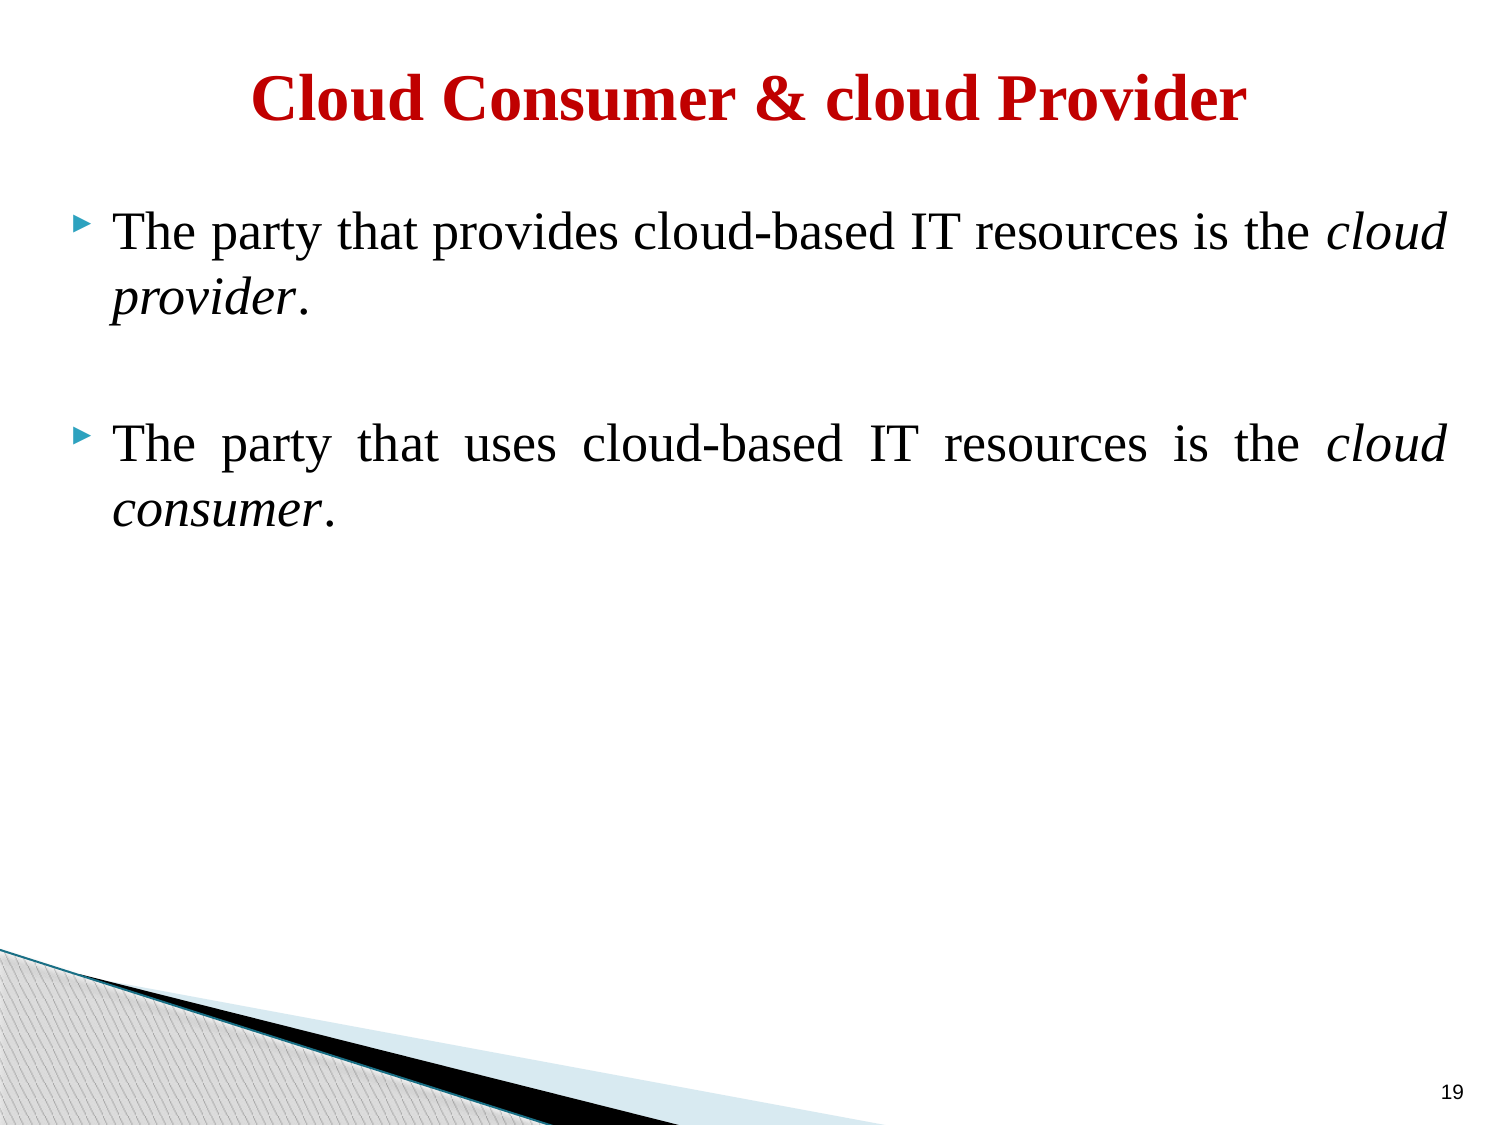

# Cloud Consumer & cloud Provider
The party that provides cloud-based IT resources is the cloud provider.

The party that uses cloud-based IT resources is the cloud consumer.
19